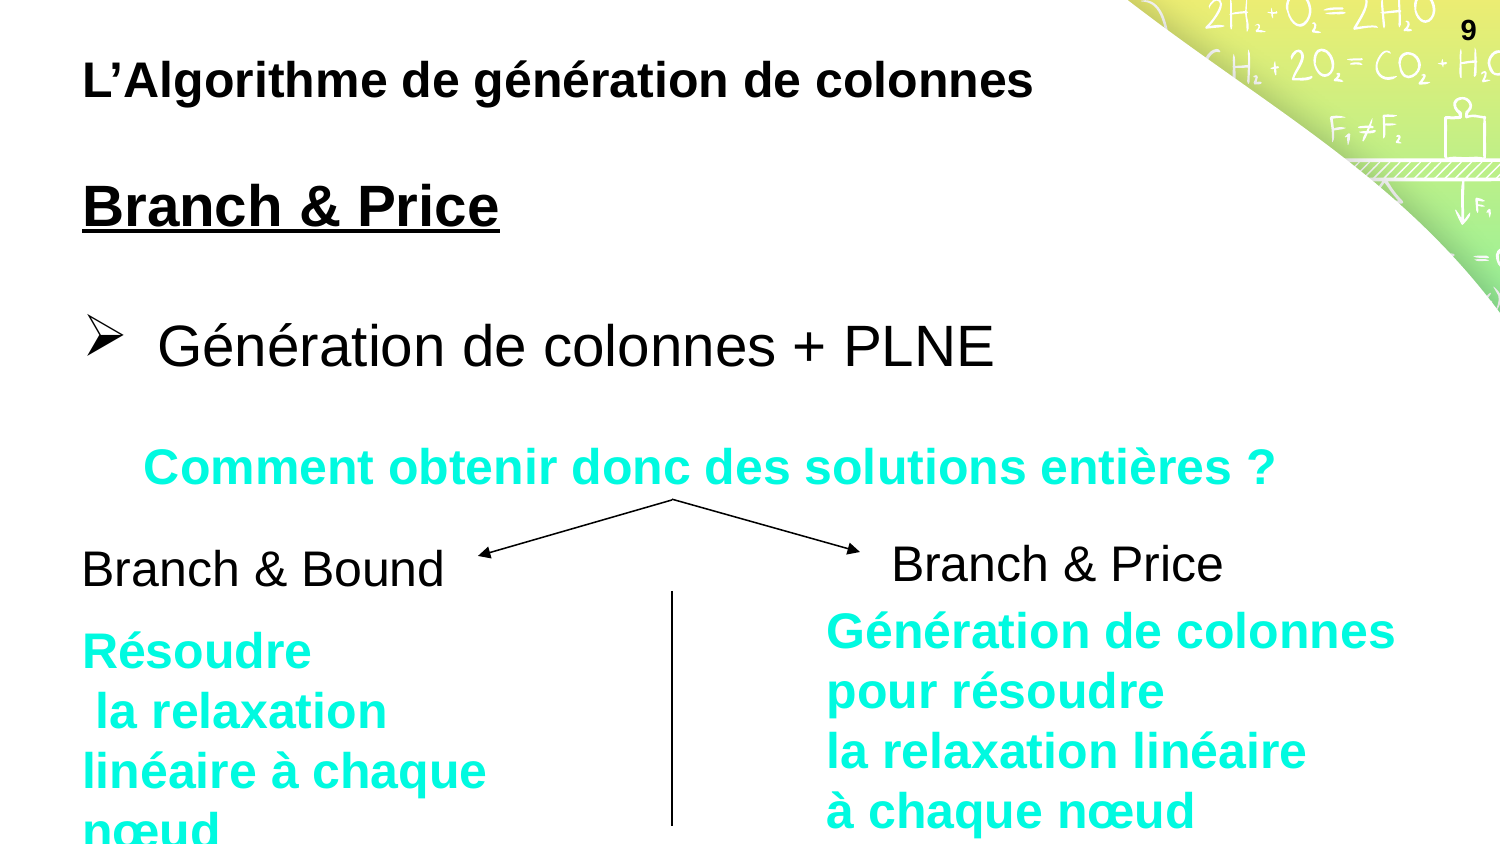

9
L’Algorithme de génération de colonnes

Branch & Price

Génération de colonnes + PLNE
Comment obtenir donc des solutions entières ?
Branch & Price
Branch & Bound
Génération de colonnes pour résoudre                la relaxation linéaire
à chaque nœud
Résoudre                    la relaxation linéaire à chaque nœud